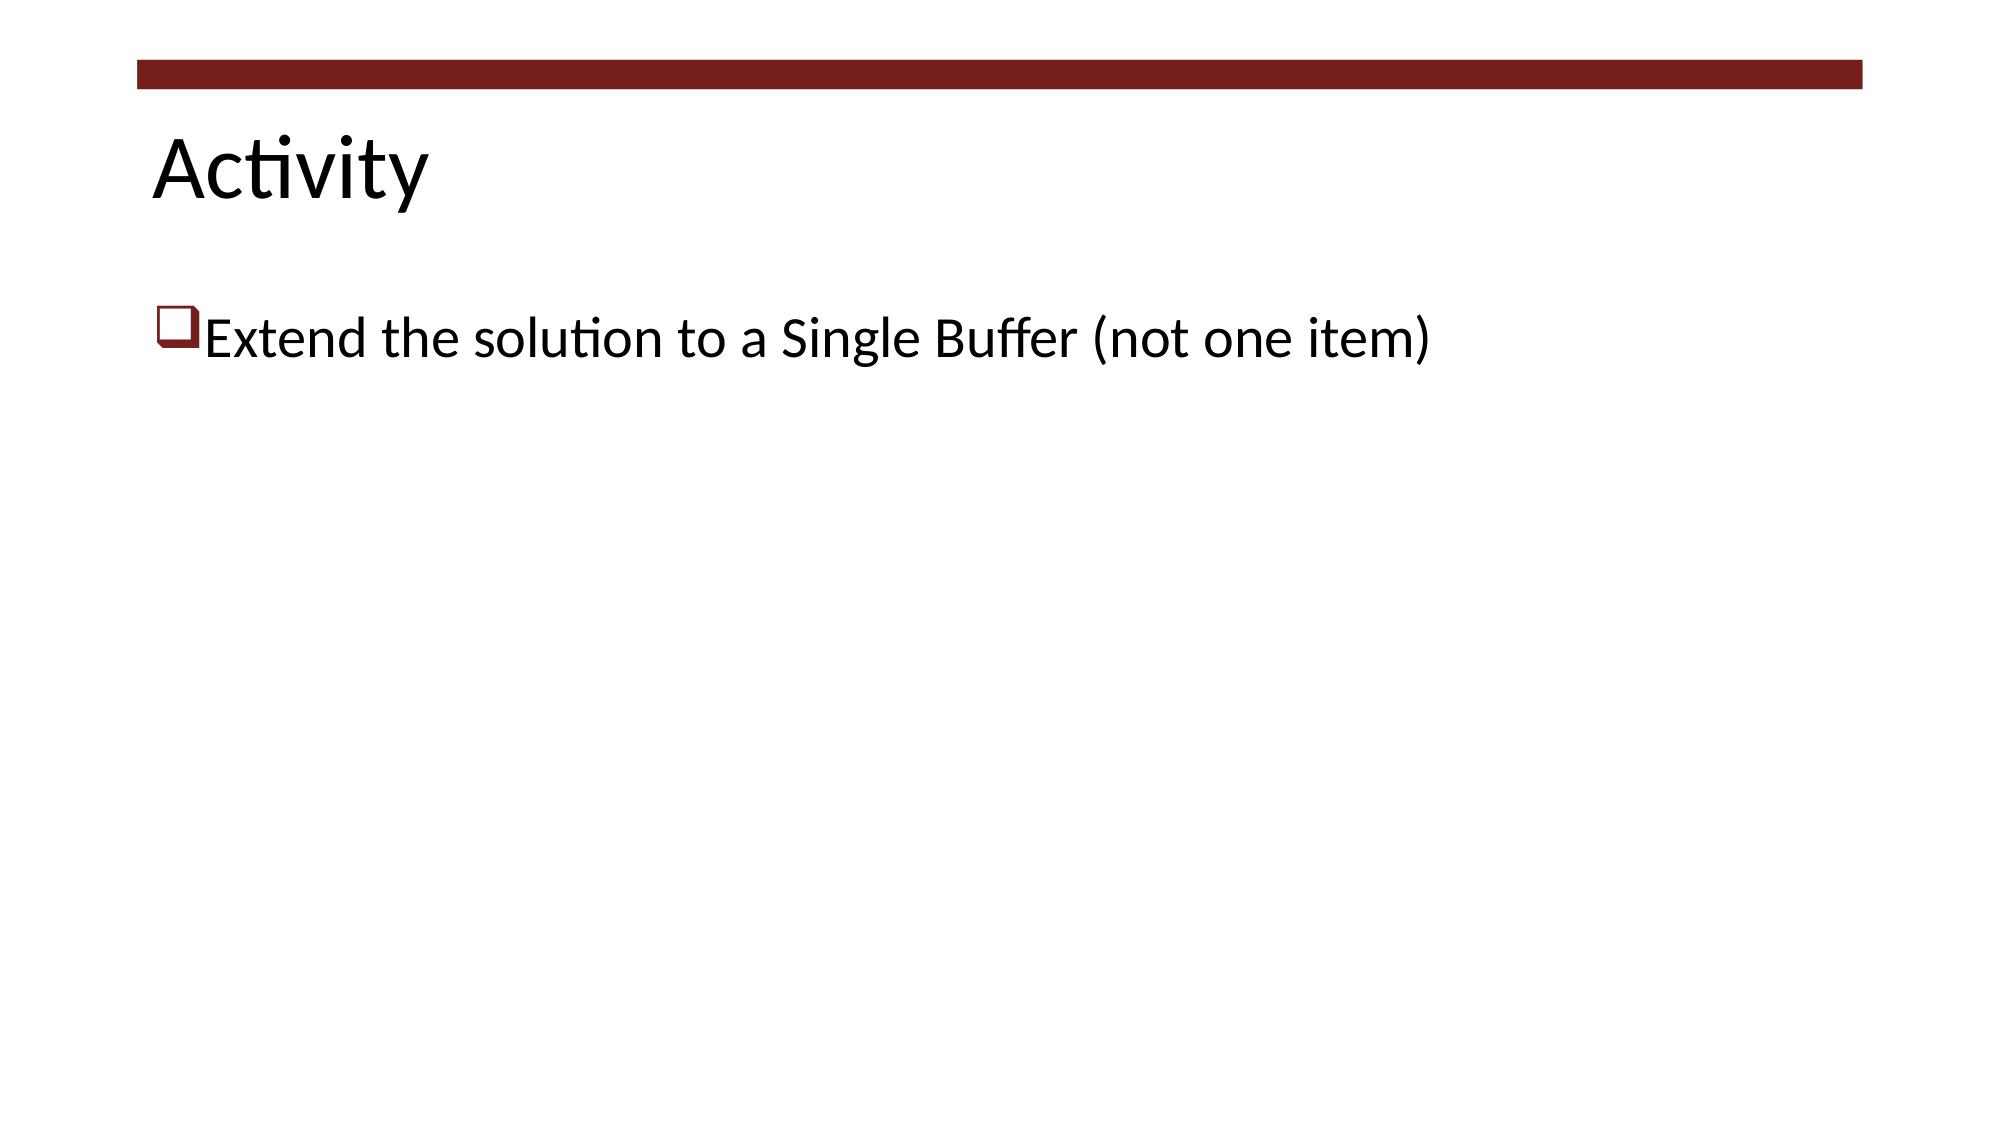

# Activity
Extend the solution to a Single Buffer (not one item)